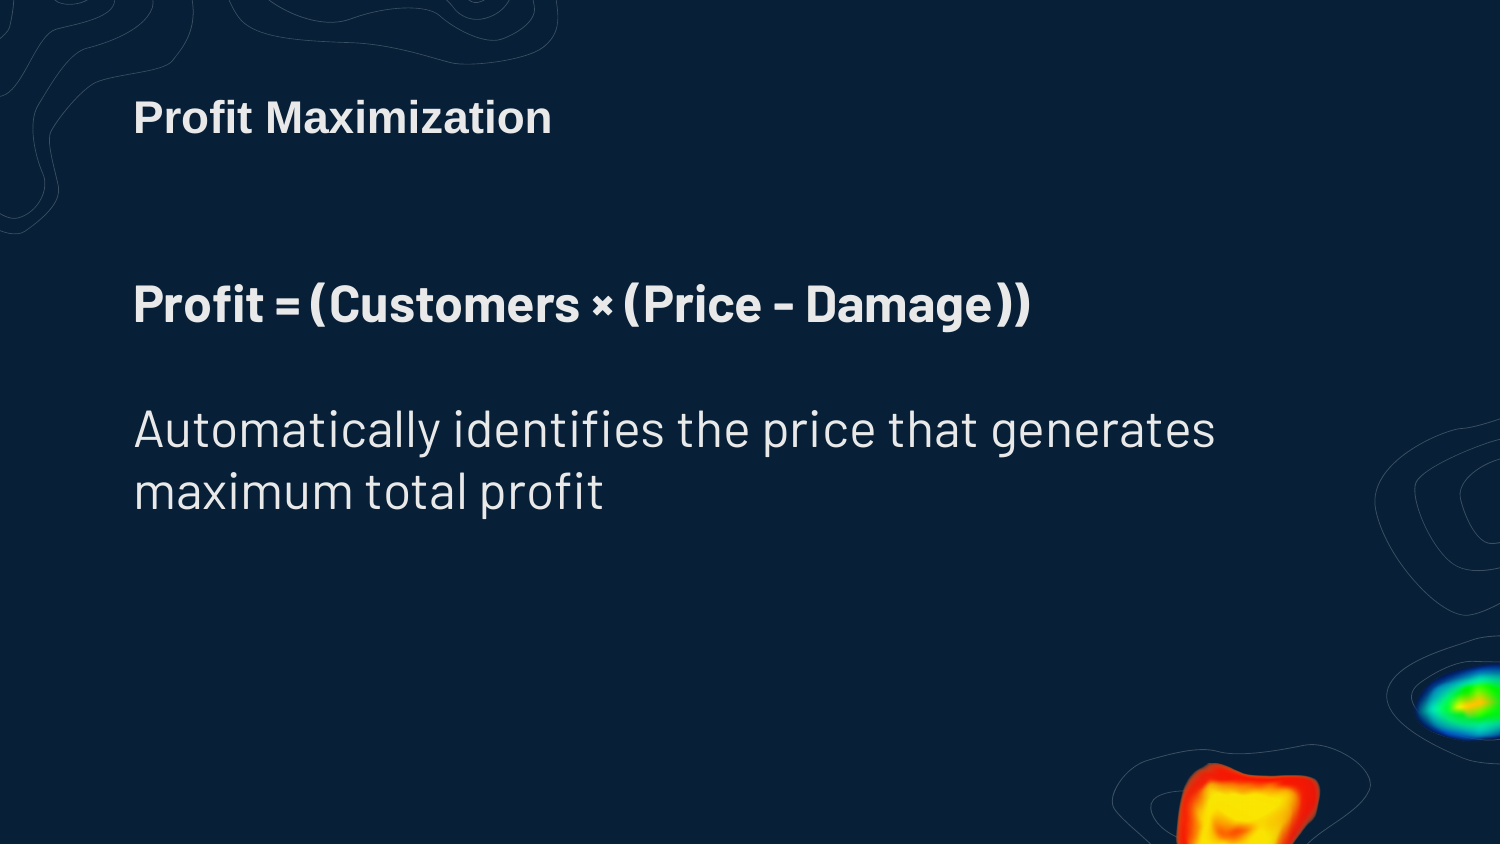

# Profit Maximization

Profit = (Customers × (Price - Damage))

Automatically identifies the price that generates maximum total profit